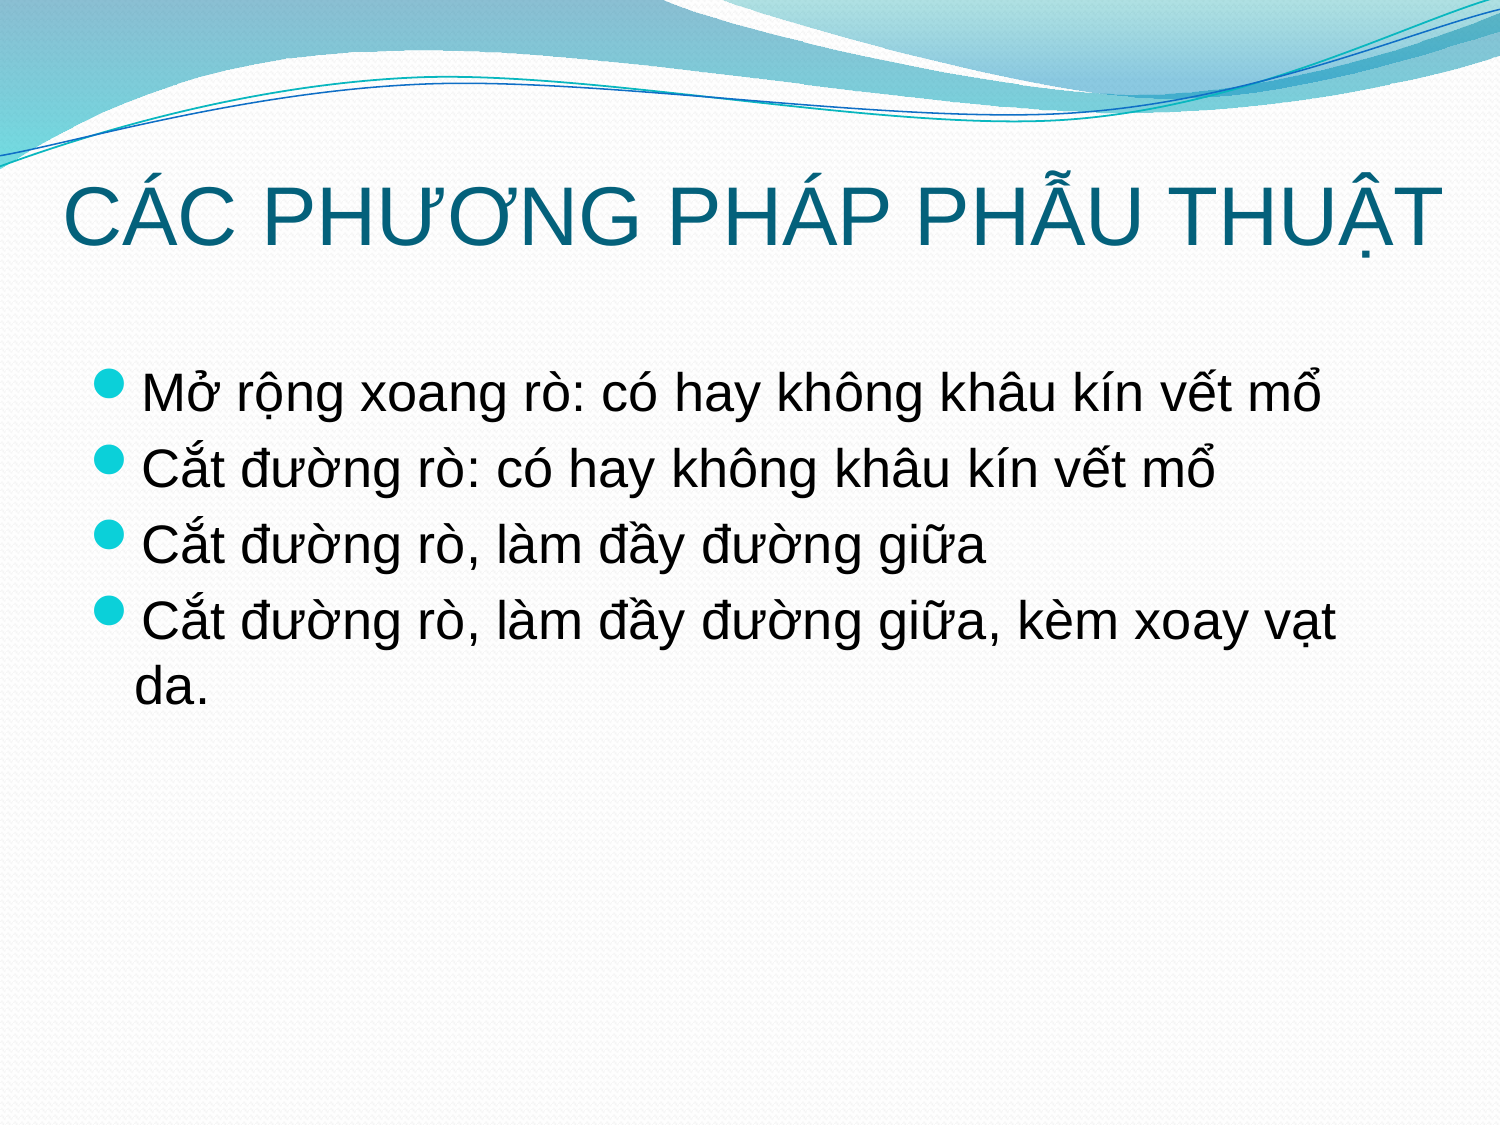

# CÁC PHƯƠNG PHÁP PHẪU THUẬT
Mở rộng xoang rò: có hay không khâu kín vết mổ
Cắt đường rò: có hay không khâu kín vết mổ
Cắt đường rò, làm đầy đường giữa
Cắt đường rò, làm đầy đường giữa, kèm xoay vạt da.